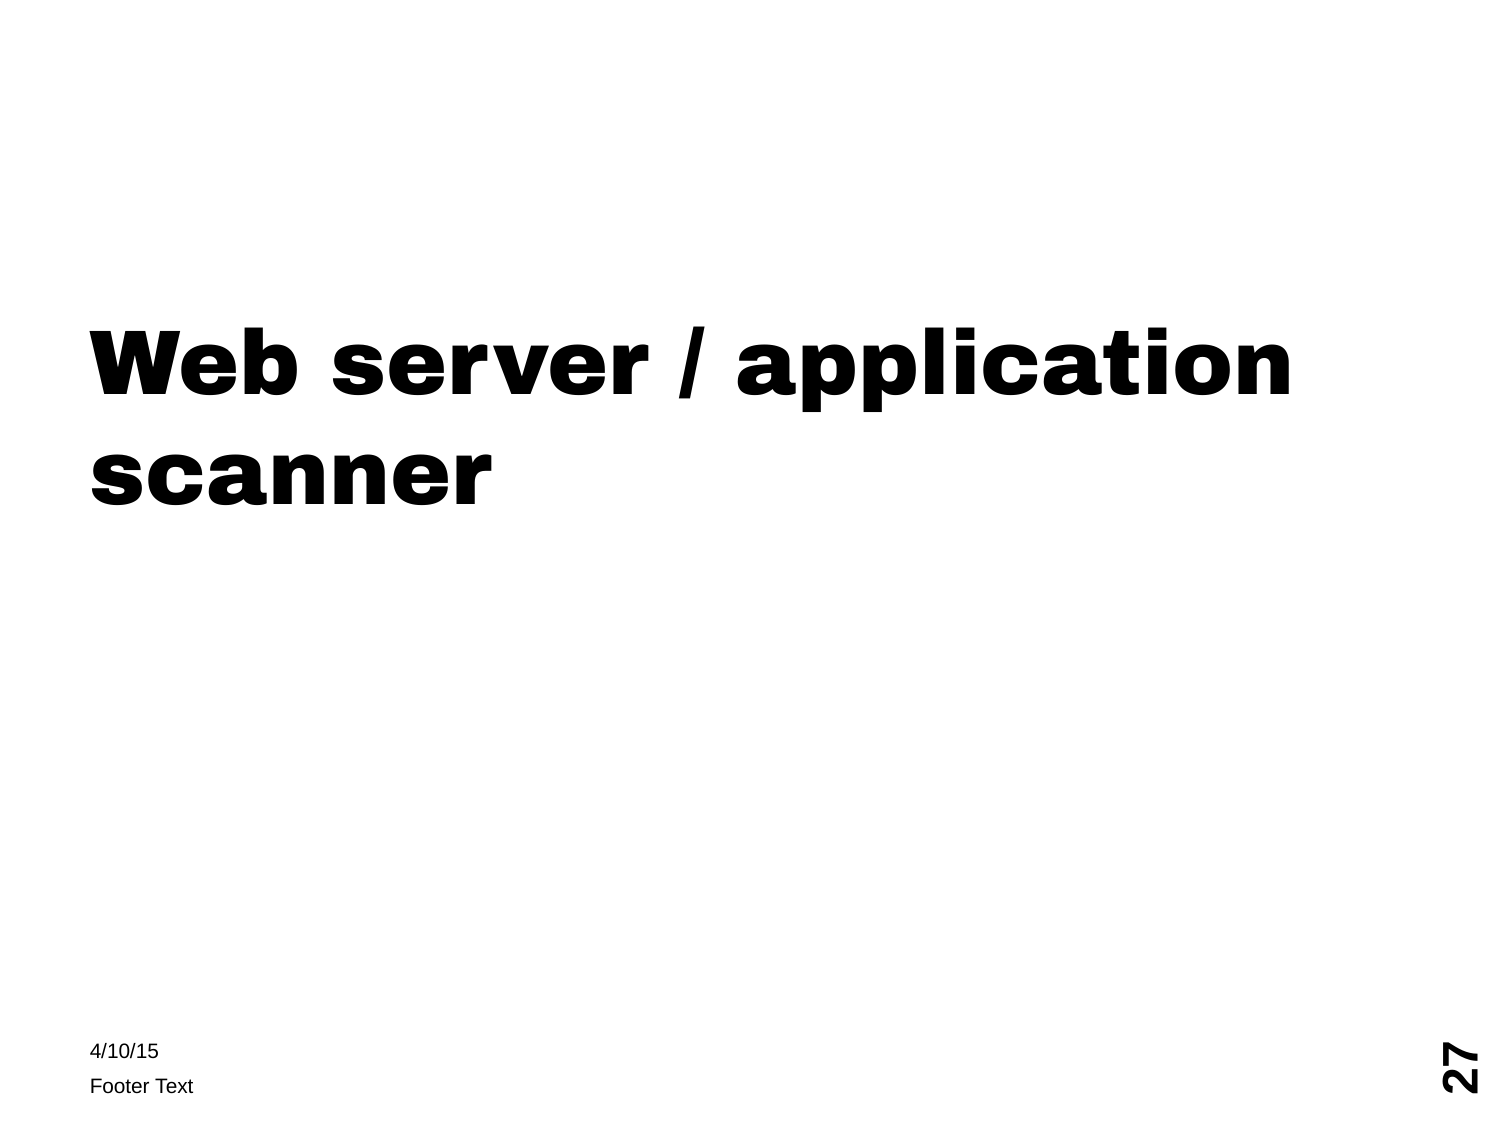

Web server / application scanner

27
4/10/15
Footer Text